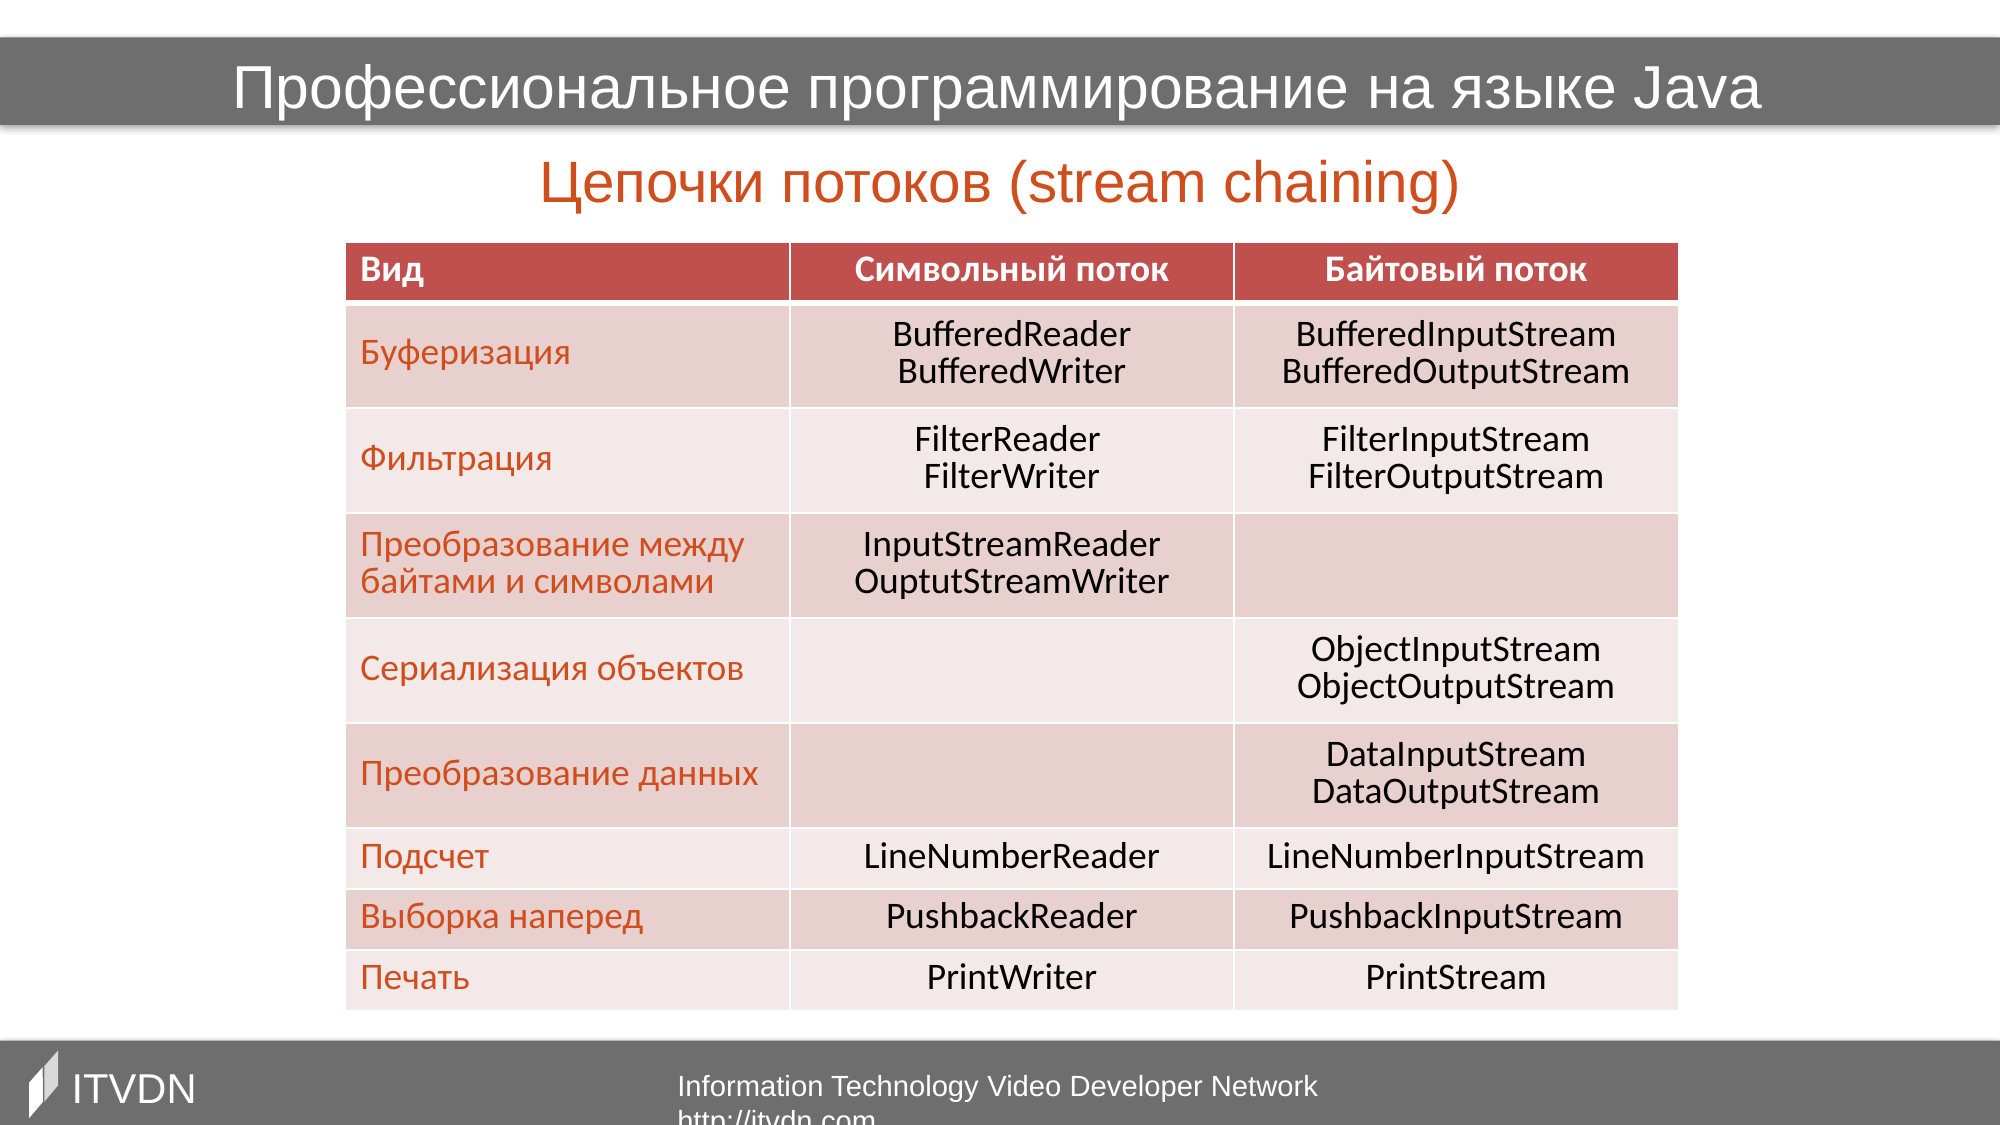

Профессиональное программирование на языке Java
Цепочки потоков (stream chaining)
| Вид | Символьный поток | Байтовый поток |
| --- | --- | --- |
| Буферизация | BufferedReader BufferedWriter | BufferedInputStream BufferedOutputStream |
| Фильтрация | FilterReader FilterWriter | FilterInputStream FilterOutputStream |
| Преобразование между байтами и символами | InputStreamReader OuptutStreamWriter |  |
| Сериализация объектов |  | ObjectInputStream ObjectOutputStream |
| Преобразование данных |  | DataInputStream DataOutputStream |
| Подсчет | LineNumberReader | LineNumberInputStream |
| Выборка наперед | PushbackReader | PushbackInputStream |
| Печать | PrintWriter | PrintStream |

ITVDN
Information Technology Video Developer Network                                                       http://itvdn.com